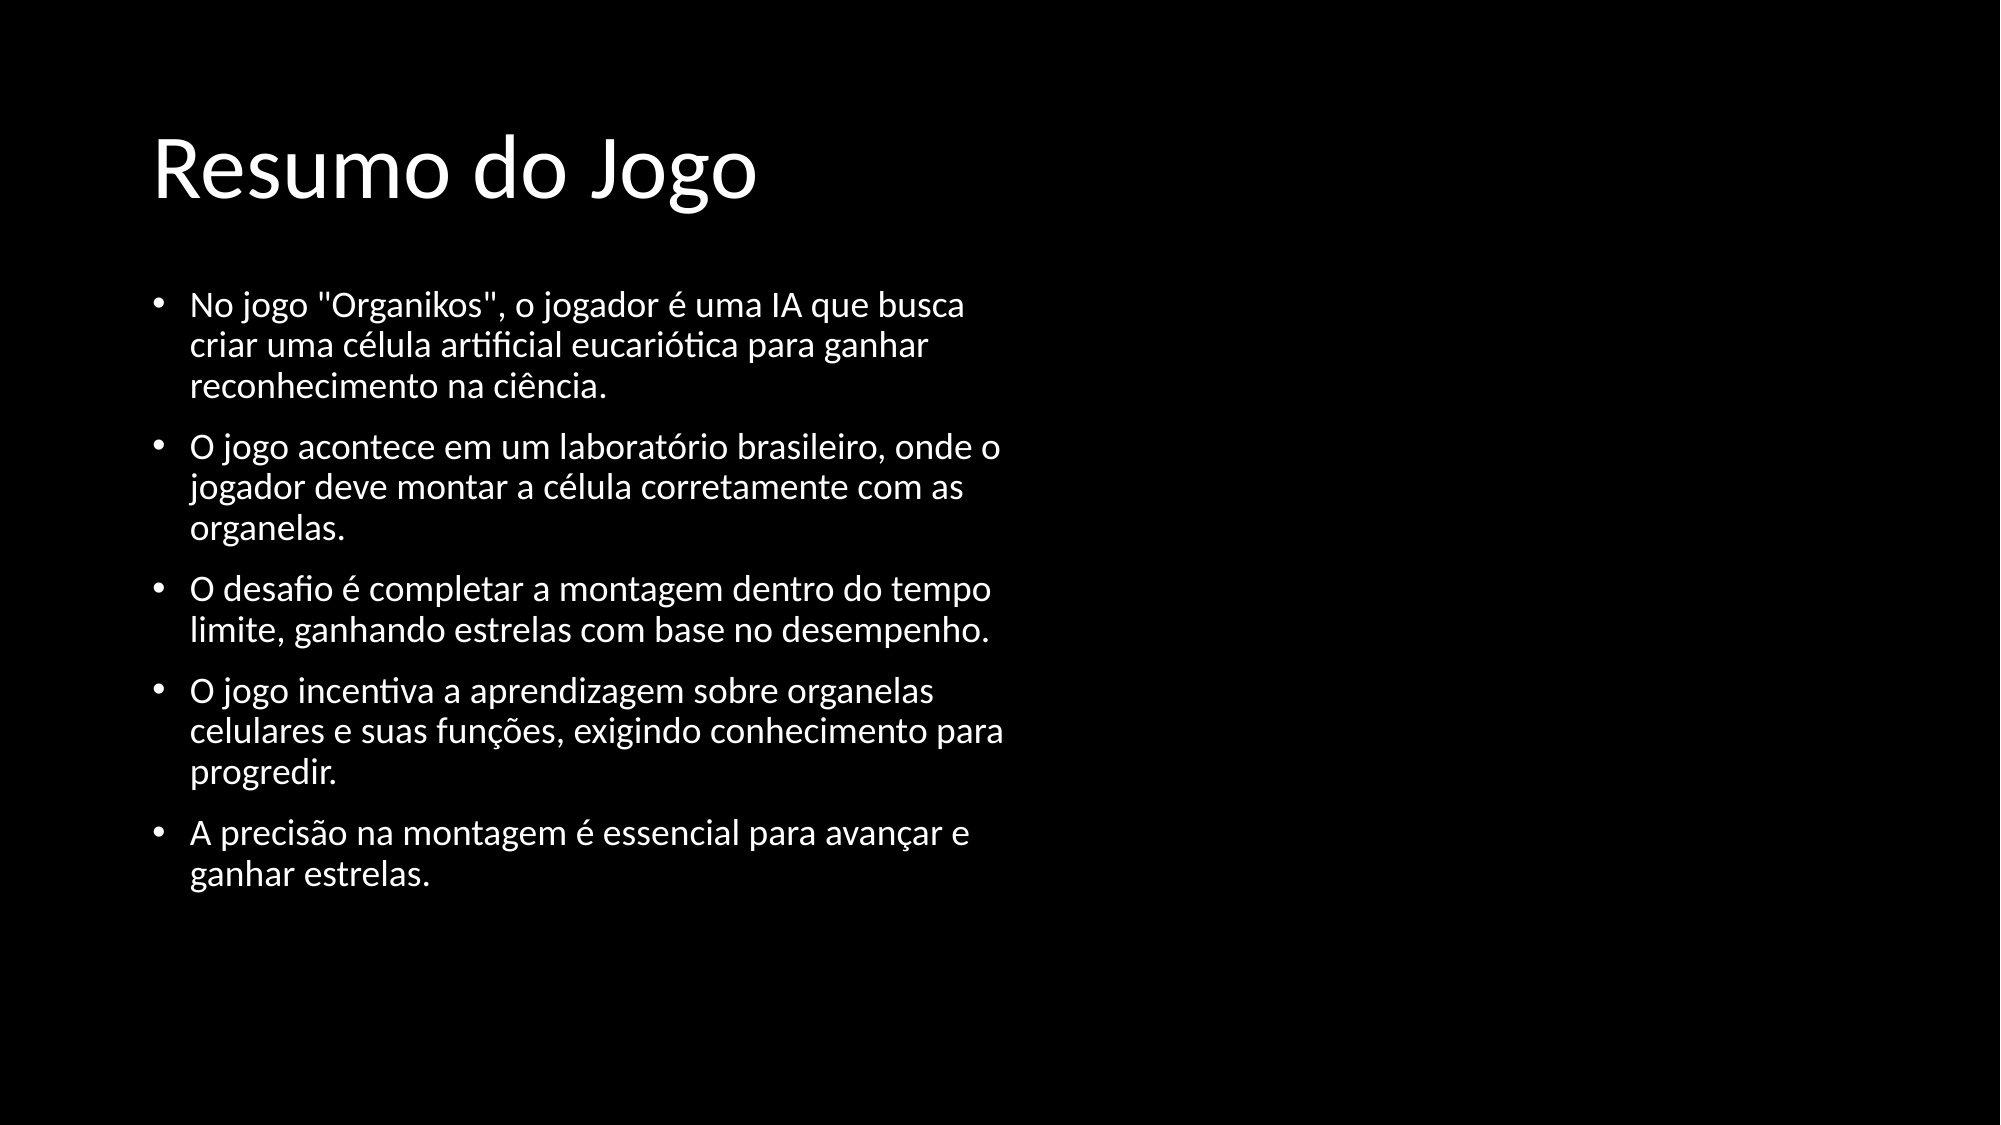

# Resumo do Jogo
No jogo "Organikos", o jogador é uma IA que busca criar uma célula artificial eucariótica para ganhar reconhecimento na ciência.
O jogo acontece em um laboratório brasileiro, onde o jogador deve montar a célula corretamente com as organelas.
O desafio é completar a montagem dentro do tempo limite, ganhando estrelas com base no desempenho.
O jogo incentiva a aprendizagem sobre organelas celulares e suas funções, exigindo conhecimento para progredir.
A precisão na montagem é essencial para avançar e ganhar estrelas.